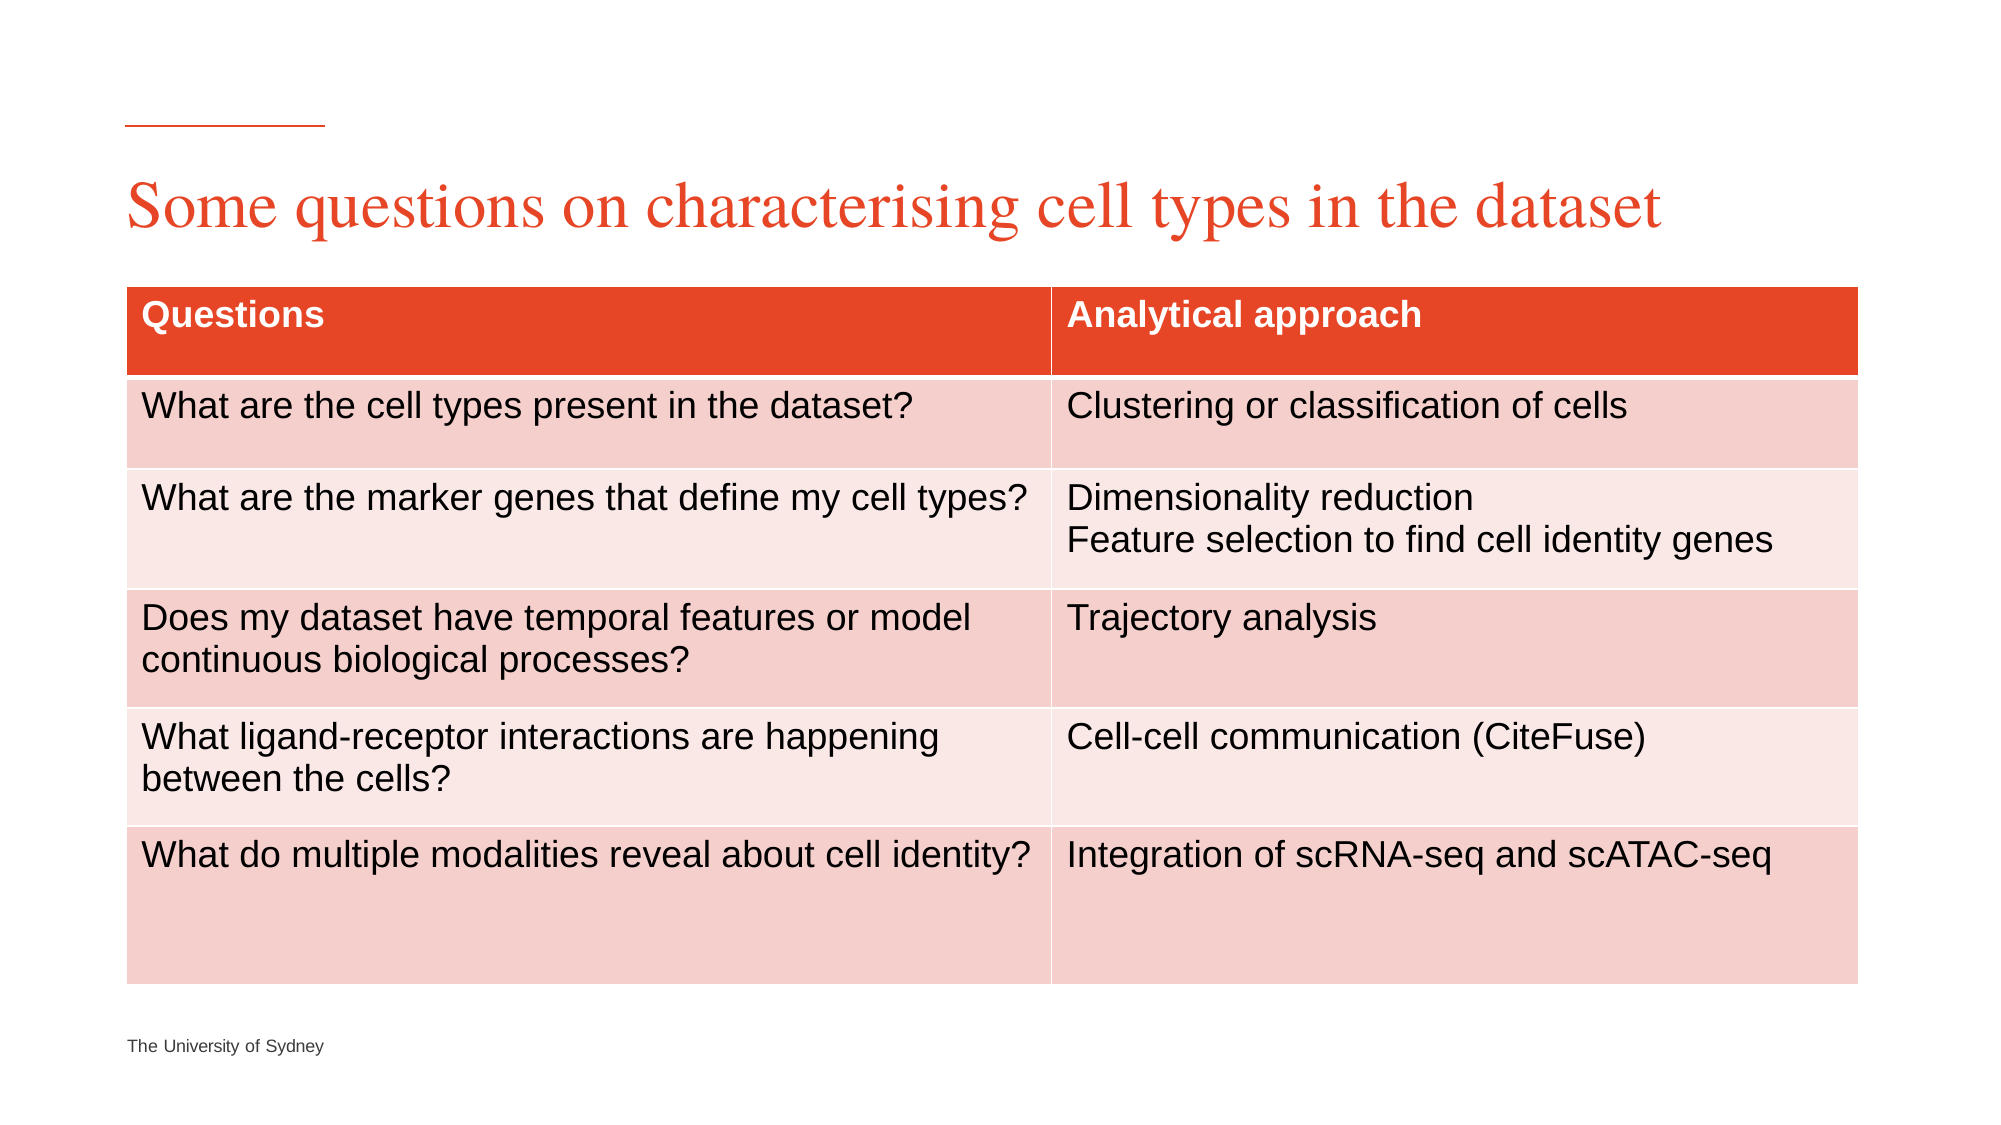

# Some questions on characterising cell types in the dataset
| Questions | Analytical approach |
| --- | --- |
| What are the cell types present in the dataset? | Clustering or classification of cells |
| What are the marker genes that define my cell types? | Dimensionality reduction Feature selection to find cell identity genes |
| Does my dataset have temporal features or model continuous biological processes? | Trajectory analysis |
| What ligand-receptor interactions are happening between the cells? | Cell-cell communication (CiteFuse) |
| What do multiple modalities reveal about cell identity? | Integration of scRNA-seq and scATAC-seq |